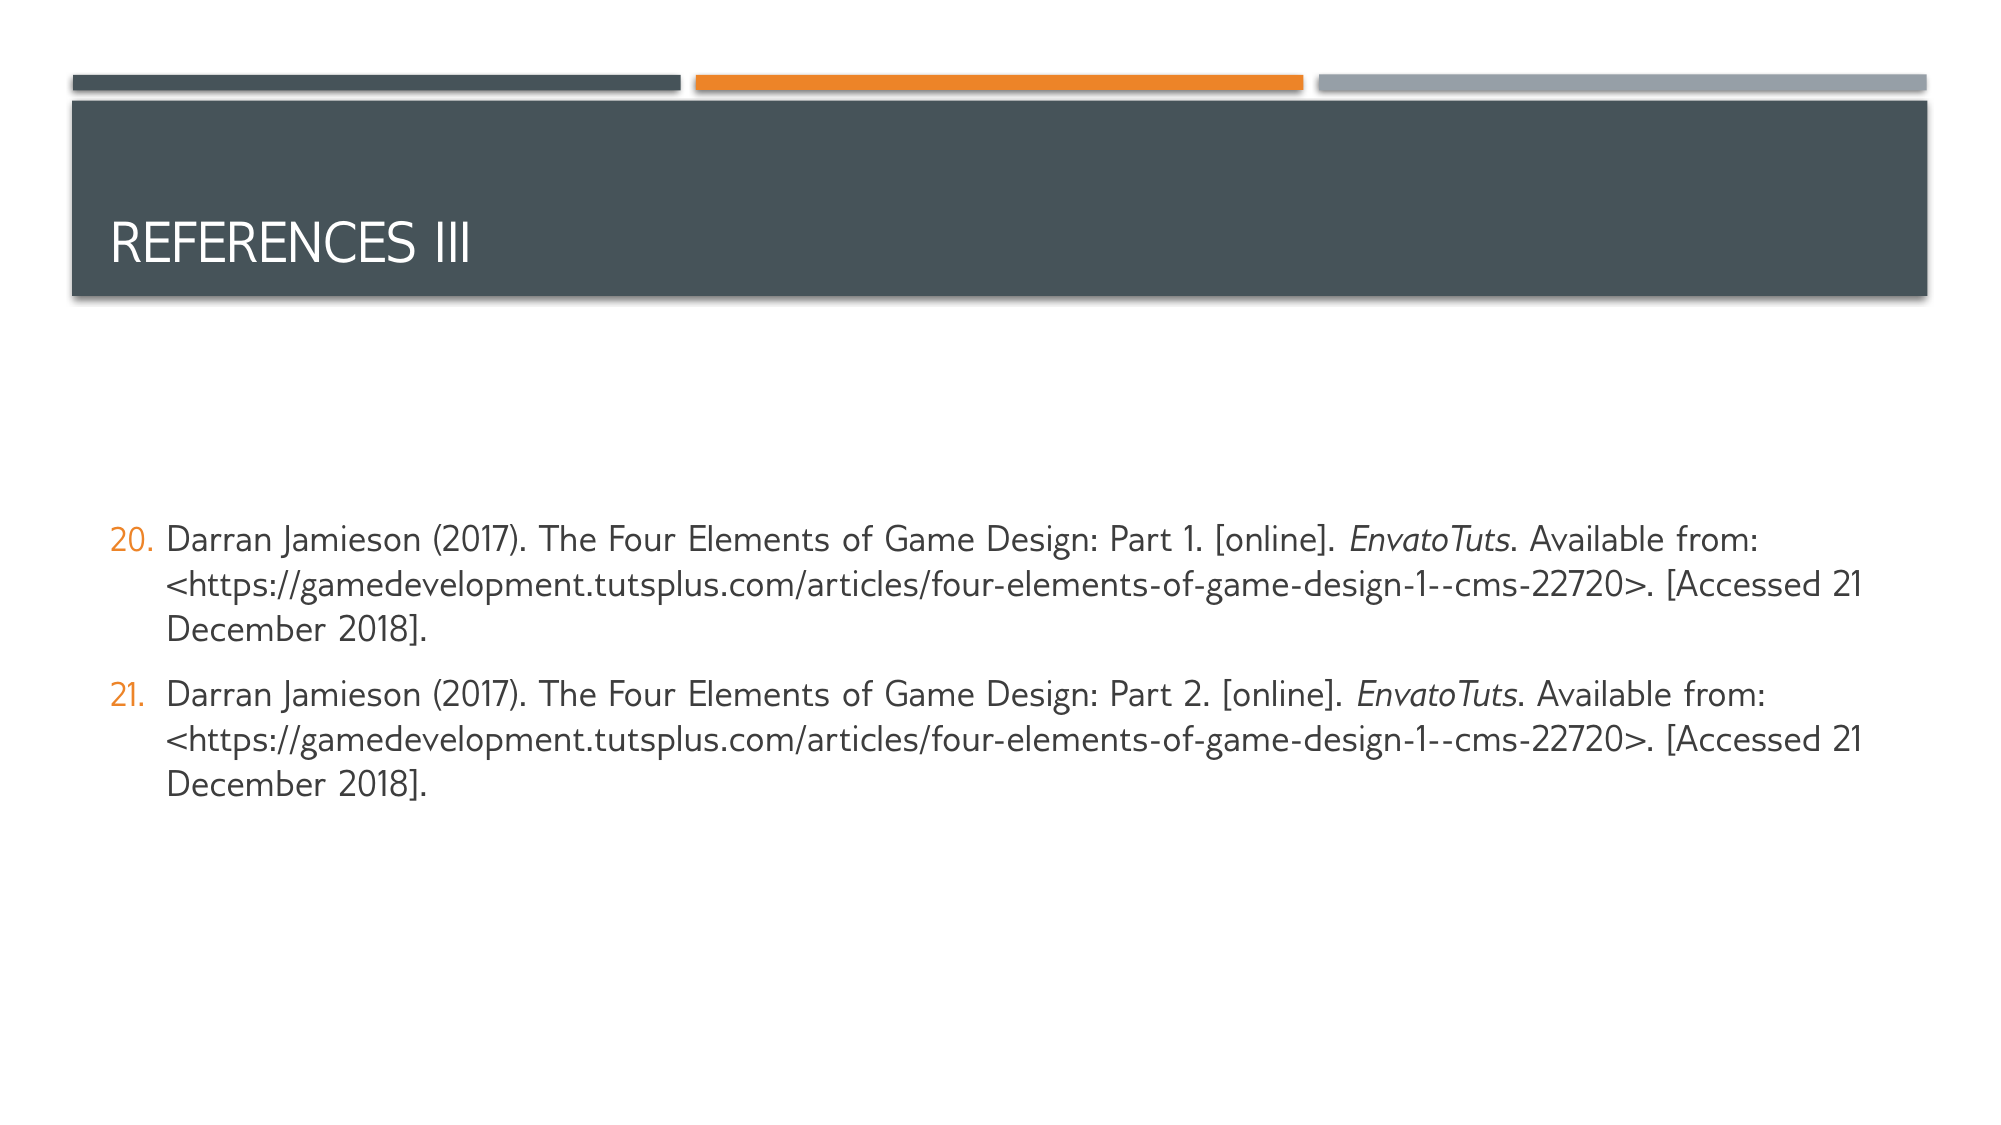

# References III
Darran Jamieson (2017). The Four Elements of Game Design: Part 1. [online]. EnvatoTuts. Available from: <https://gamedevelopment.tutsplus.com/articles/four-elements-of-game-design-1--cms-22720>. [Accessed 21 December 2018].
Darran Jamieson (2017). The Four Elements of Game Design: Part 2. [online]. EnvatoTuts. Available from: <https://gamedevelopment.tutsplus.com/articles/four-elements-of-game-design-1--cms-22720>. [Accessed 21 December 2018].